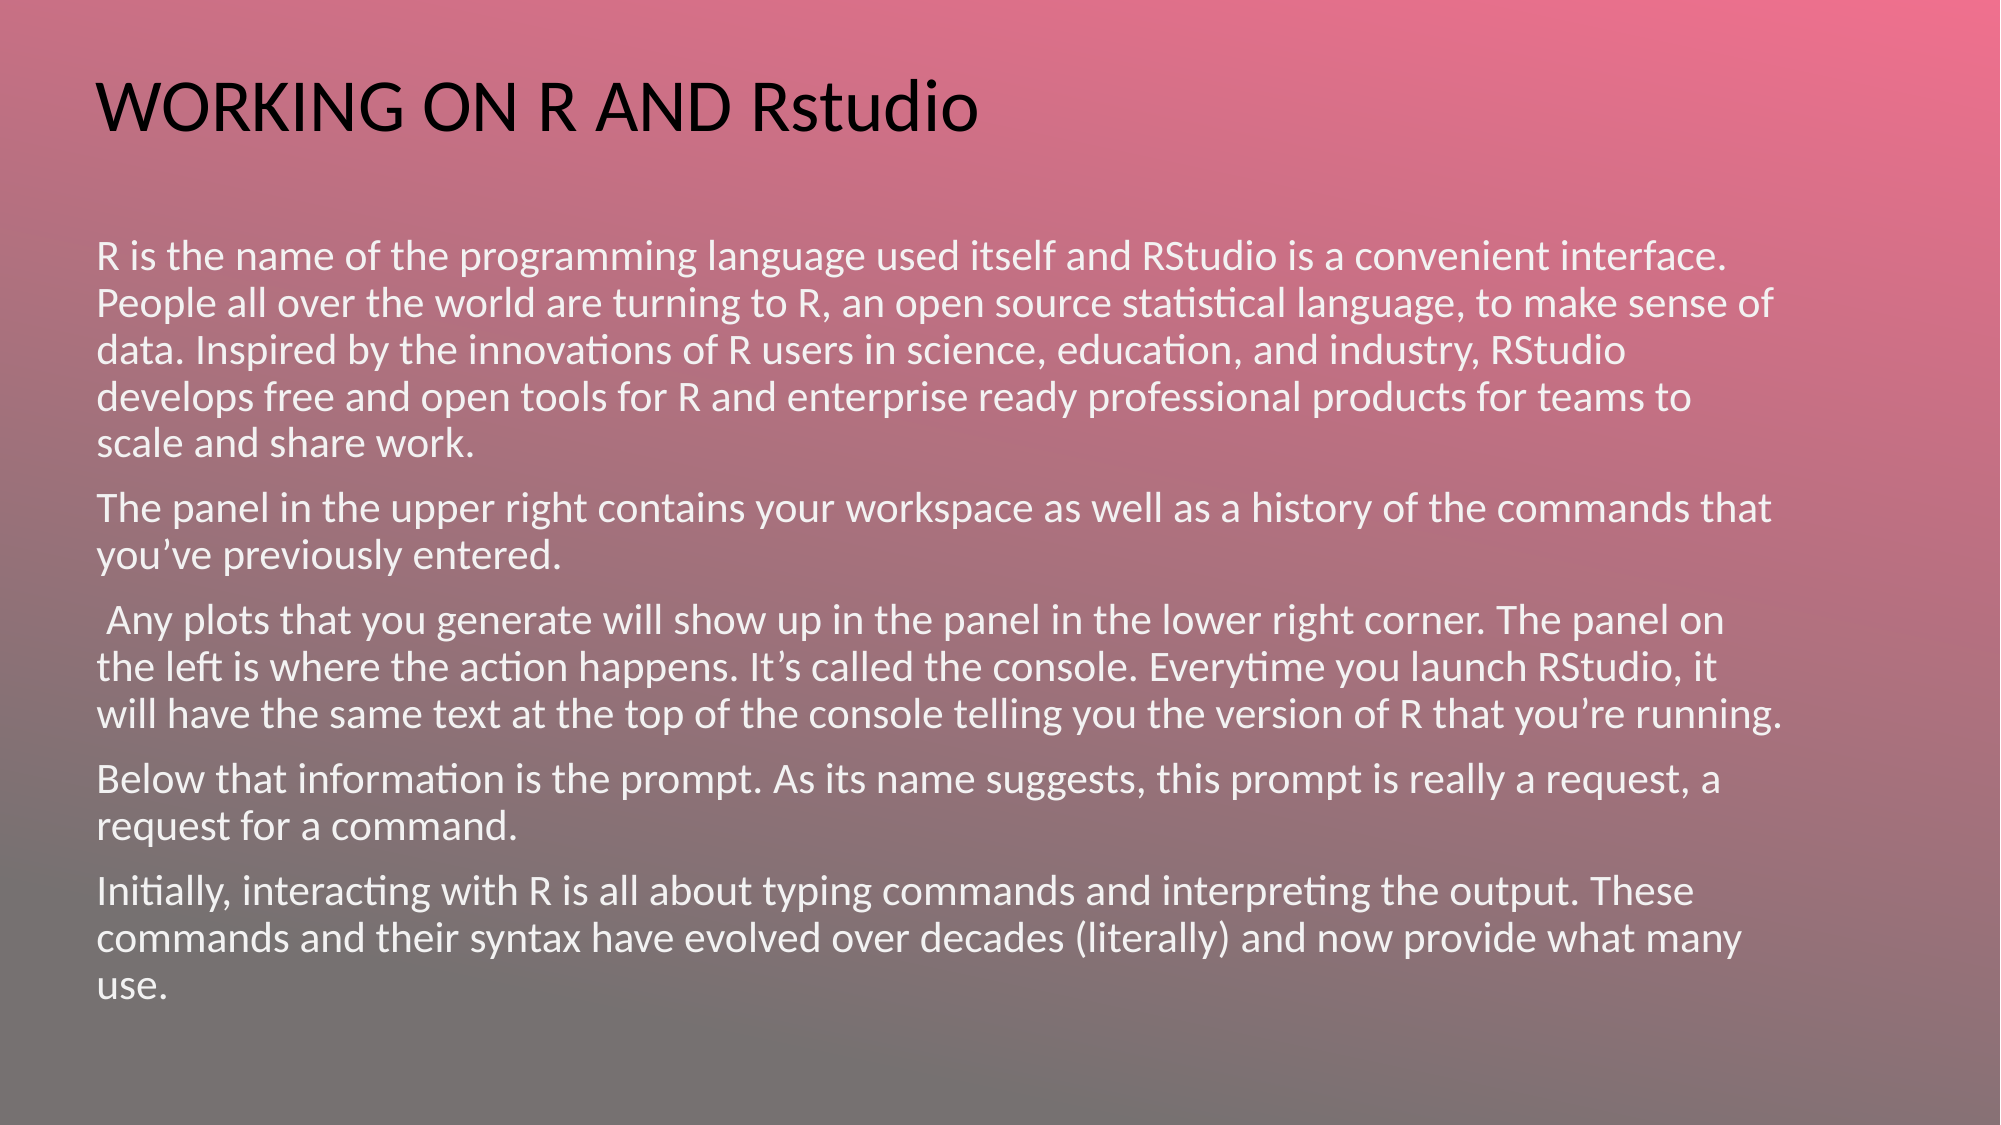

# WORKING ON R AND Rstudio

R is the name of the programming language used itself and RStudio is a convenient interface. People all over the world are turning to R, an open source statistical language, to make sense of data. Inspired by the innovations of R users in science, education, and industry, RStudio develops free and open tools for R and enterprise ready professional products for teams to scale and share work.
The panel in the upper right contains your workspace as well as a history of the commands that you’ve previously entered.
 Any plots that you generate will show up in the panel in the lower right corner. The panel on the left is where the action happens. It’s called the console. Everytime you launch RStudio, it will have the same text at the top of the console telling you the version of R that you’re running.
Below that information is the prompt. As its name suggests, this prompt is really a request, a request for a command.
Initially, interacting with R is all about typing commands and interpreting the output. These commands and their syntax have evolved over decades (literally) and now provide what many use.